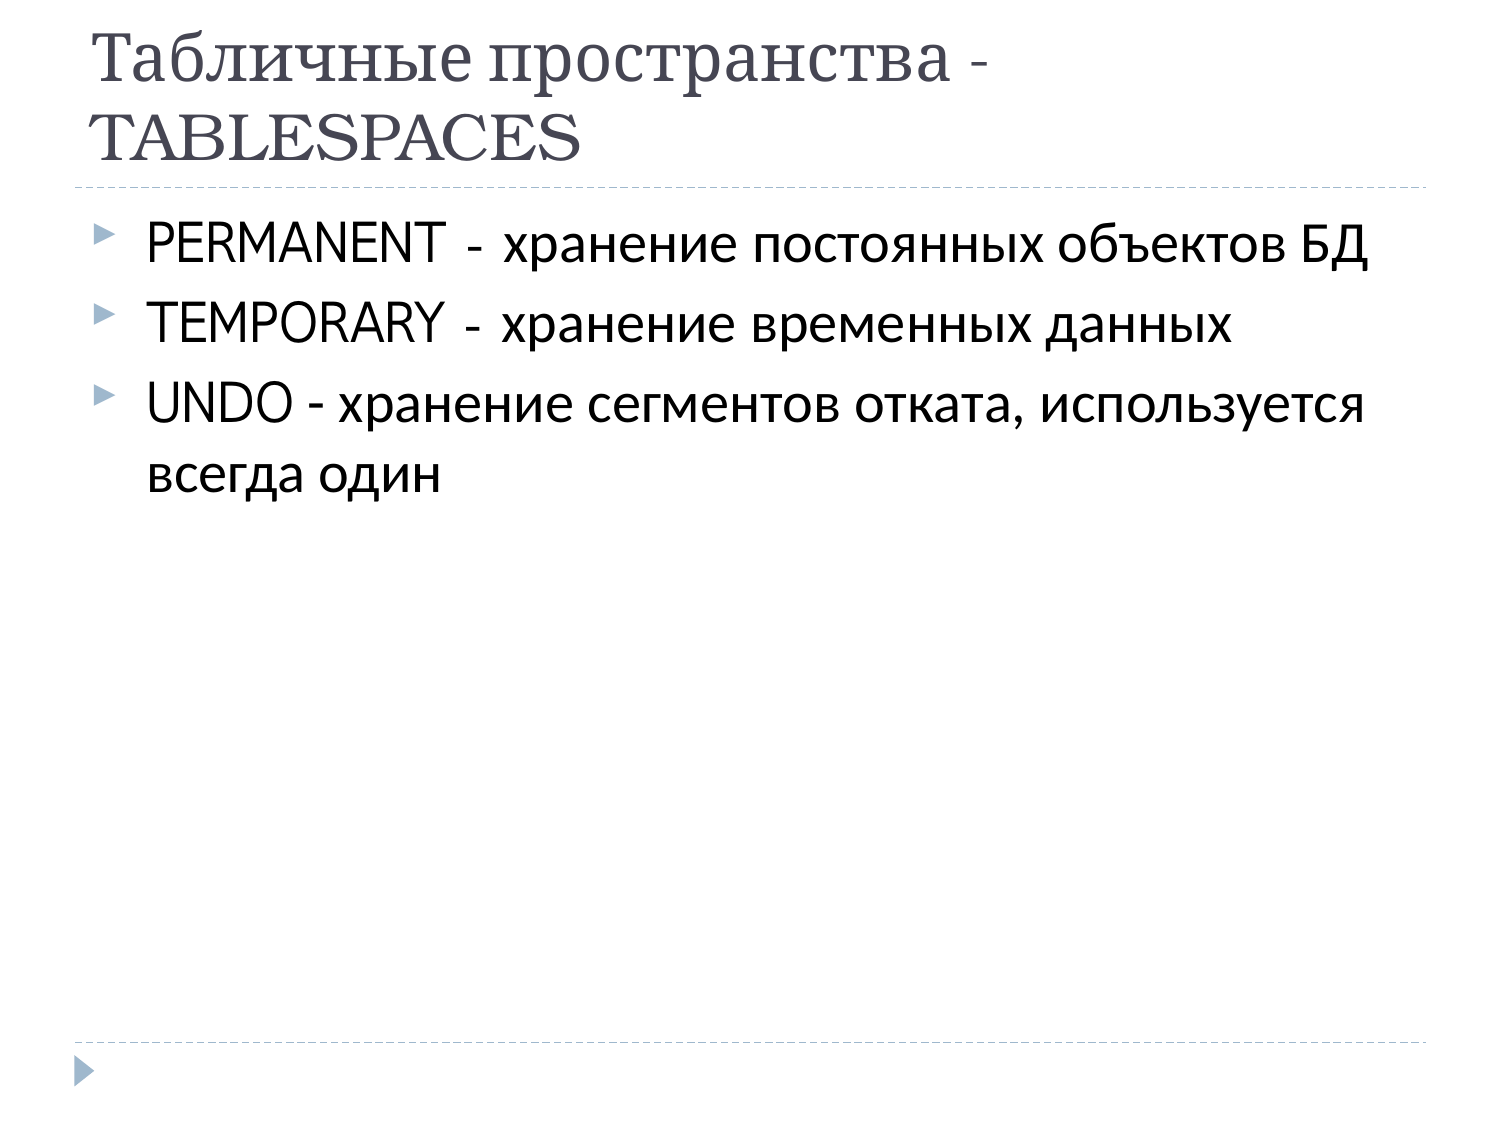

# Табличные пространства - TABLESPACES
PERMANENT - хранение постоянных объектов БД
TEMPORARY - хранение временных данных
UNDO - хранение сегментов отката, используется всегда один